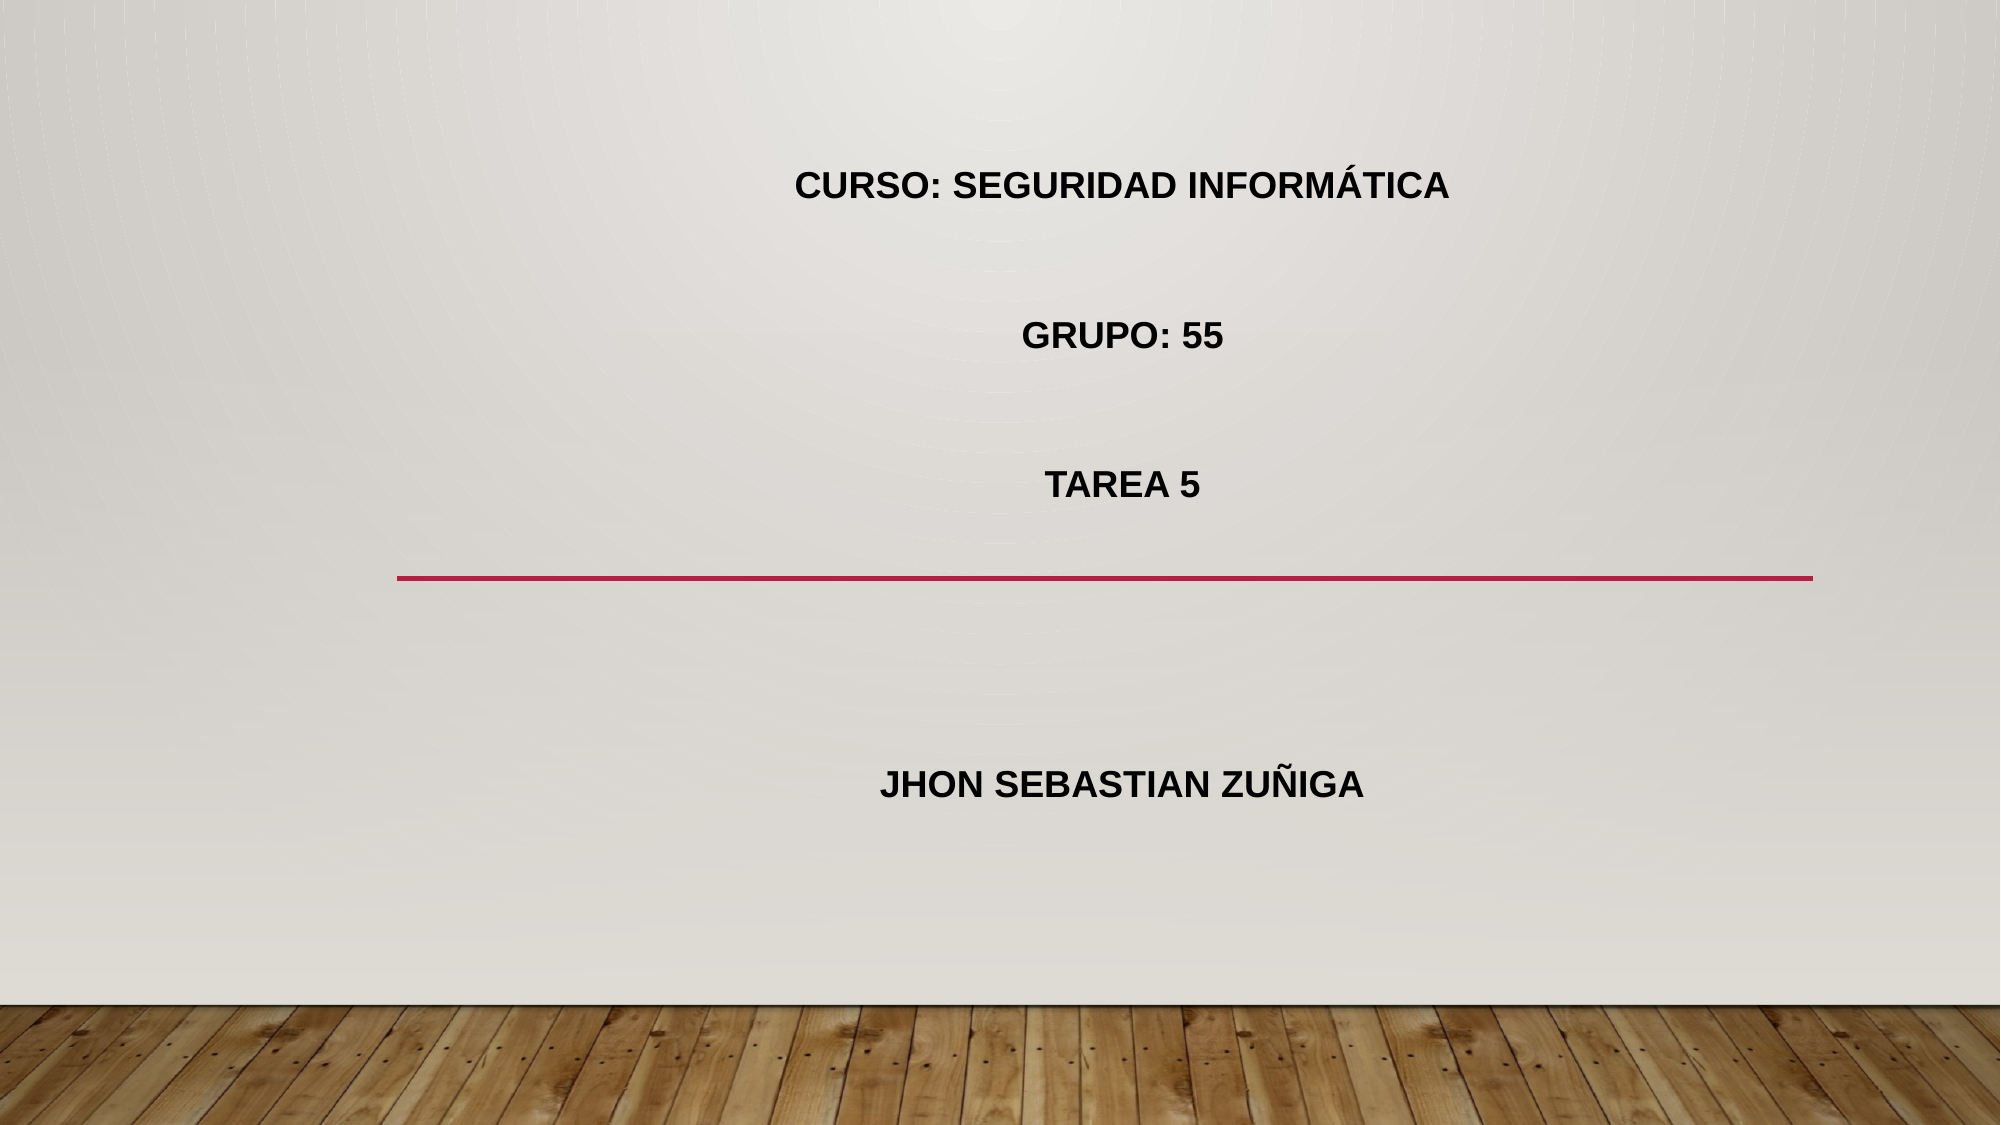

Curso: Seguridad Informática

					Grupo: 55

					Tarea 5

					Jhon sebastian Zuñiga